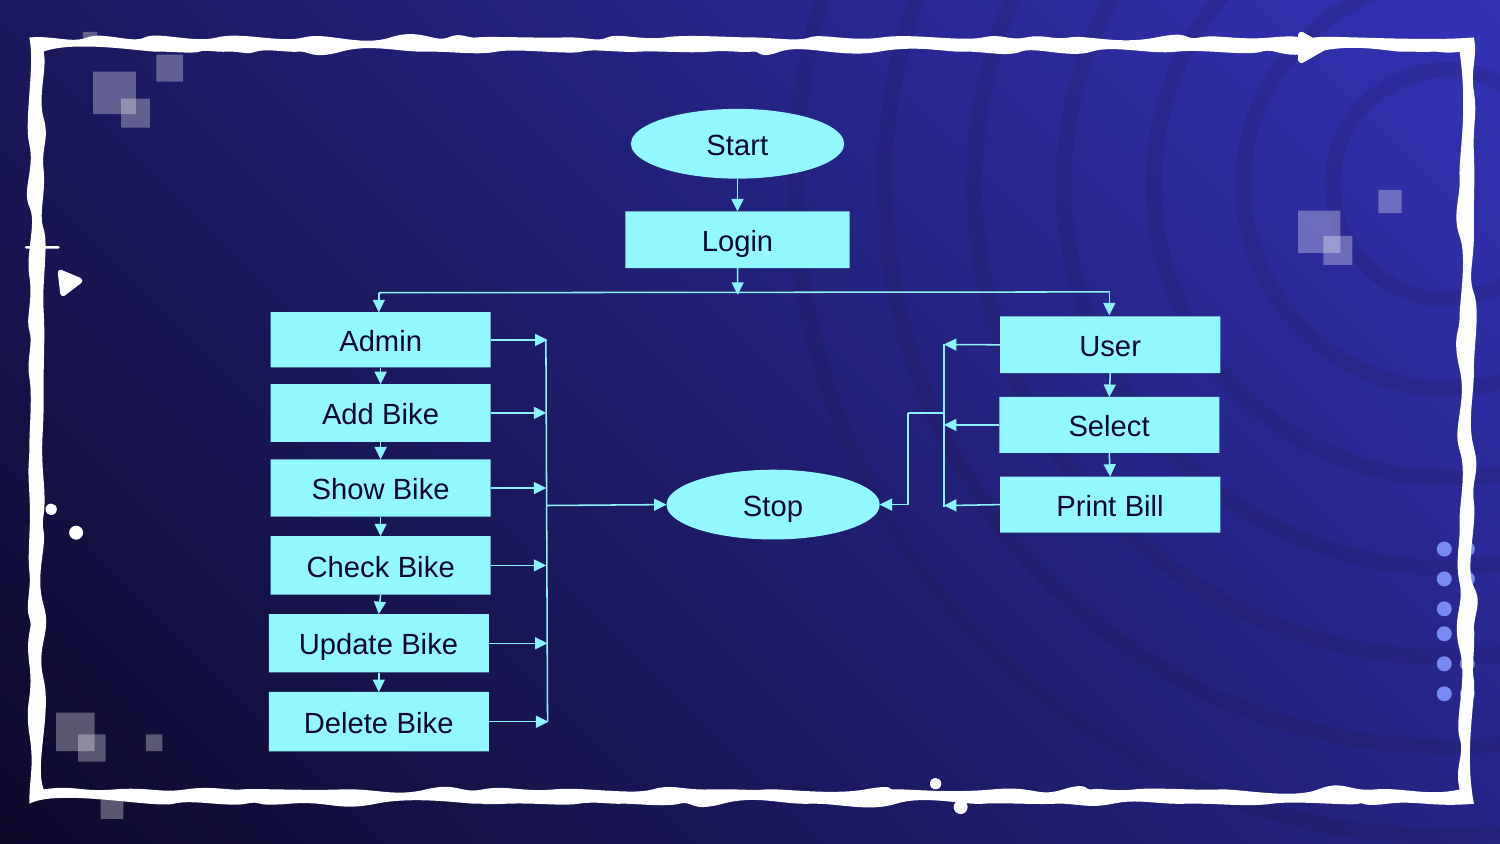

Start
Login
Admin
User
Add Bike
Select
Show Bike
Stop
Print Bill
Check Bike
Update Bike
Delete Bike